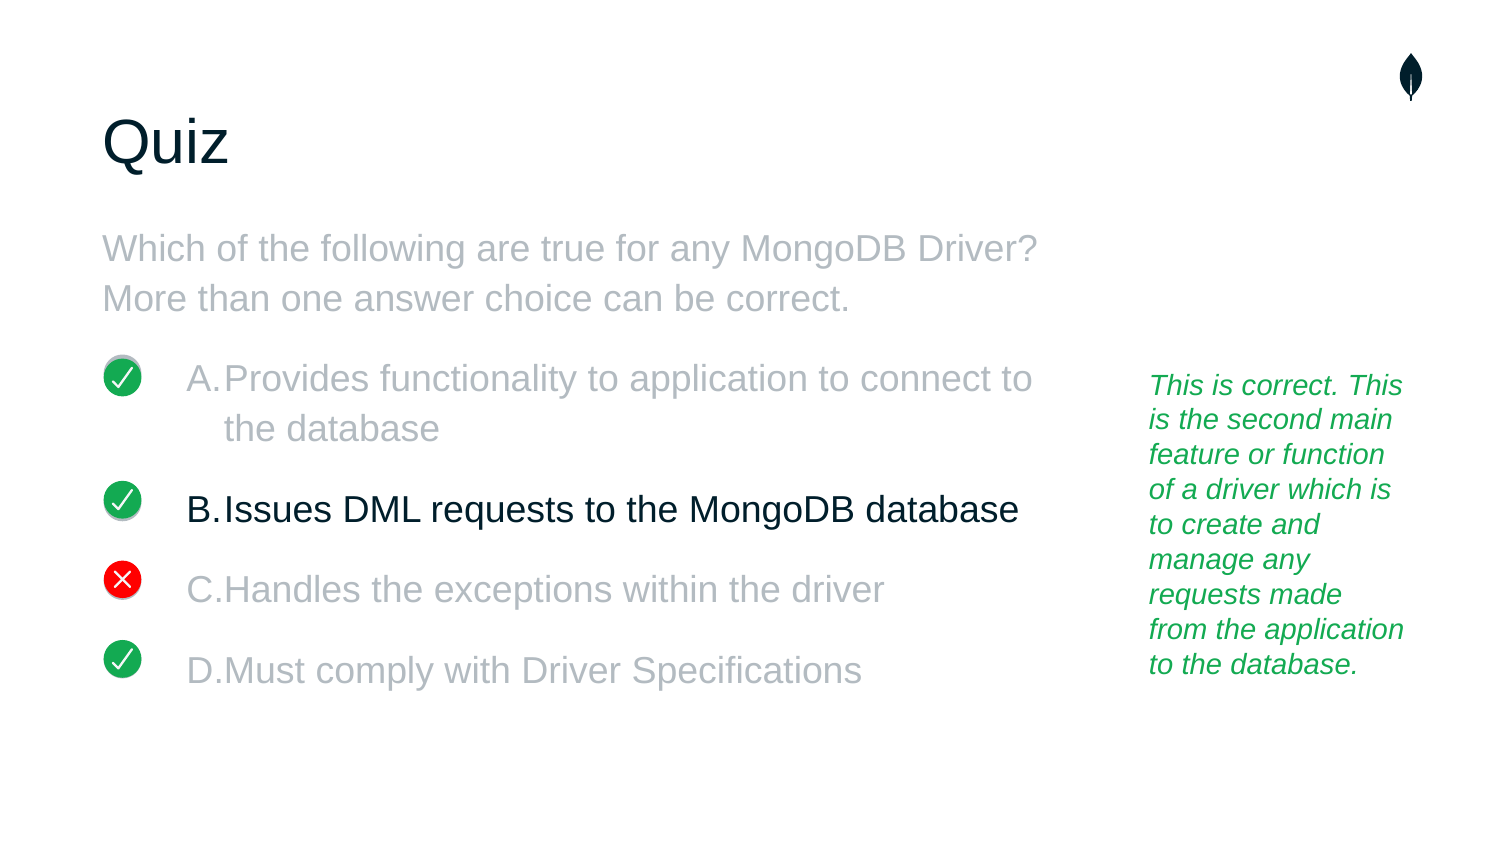

# Quiz
Which of the following are true for any MongoDB Driver? More than one answer choice can be correct.
Provides functionality to application to connect to the database
Issues DML requests to the MongoDB database
Handles the exceptions within the driver
Must comply with Driver Specifications
This is correct. This is the second main feature or function of a driver which is to create and manage any requests made from the application to the database.